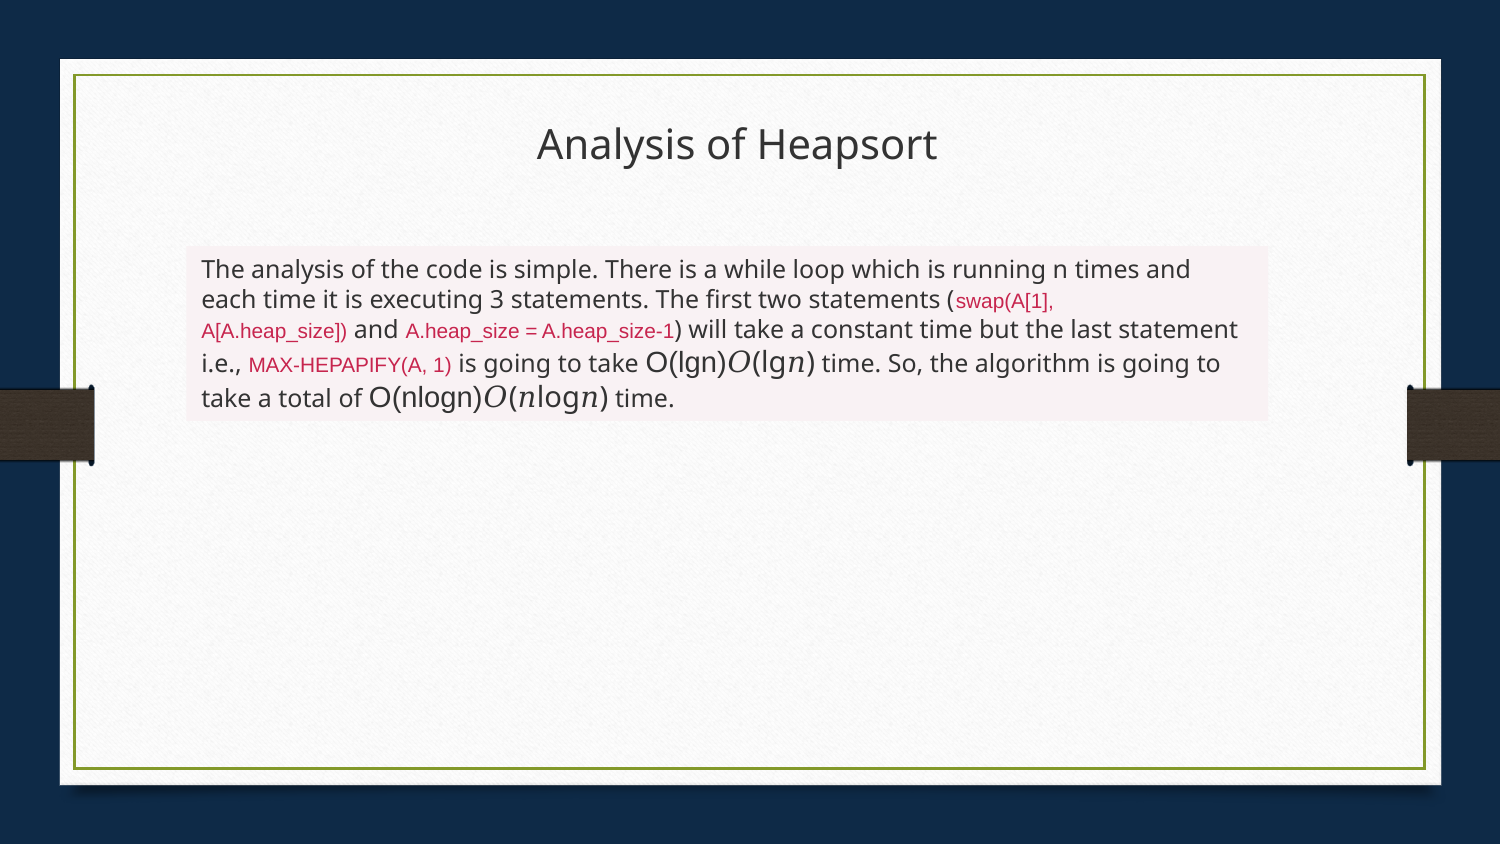

Analysis of Heapsort
# The analysis of the code is simple. There is a while loop which is running n times and each time it is executing 3 statements. The first two statements (swap(A[1], A[A.heap_size]) and A.heap_size = A.heap_size-1) will take a constant time but the last statement i.e., MAX-HEPAPIFY(A, 1) is going to take O(lgn)𝑂(lg⁡𝑛) time. So, the algorithm is going to take a total of O(nlogn)𝑂(𝑛log⁡𝑛) time.